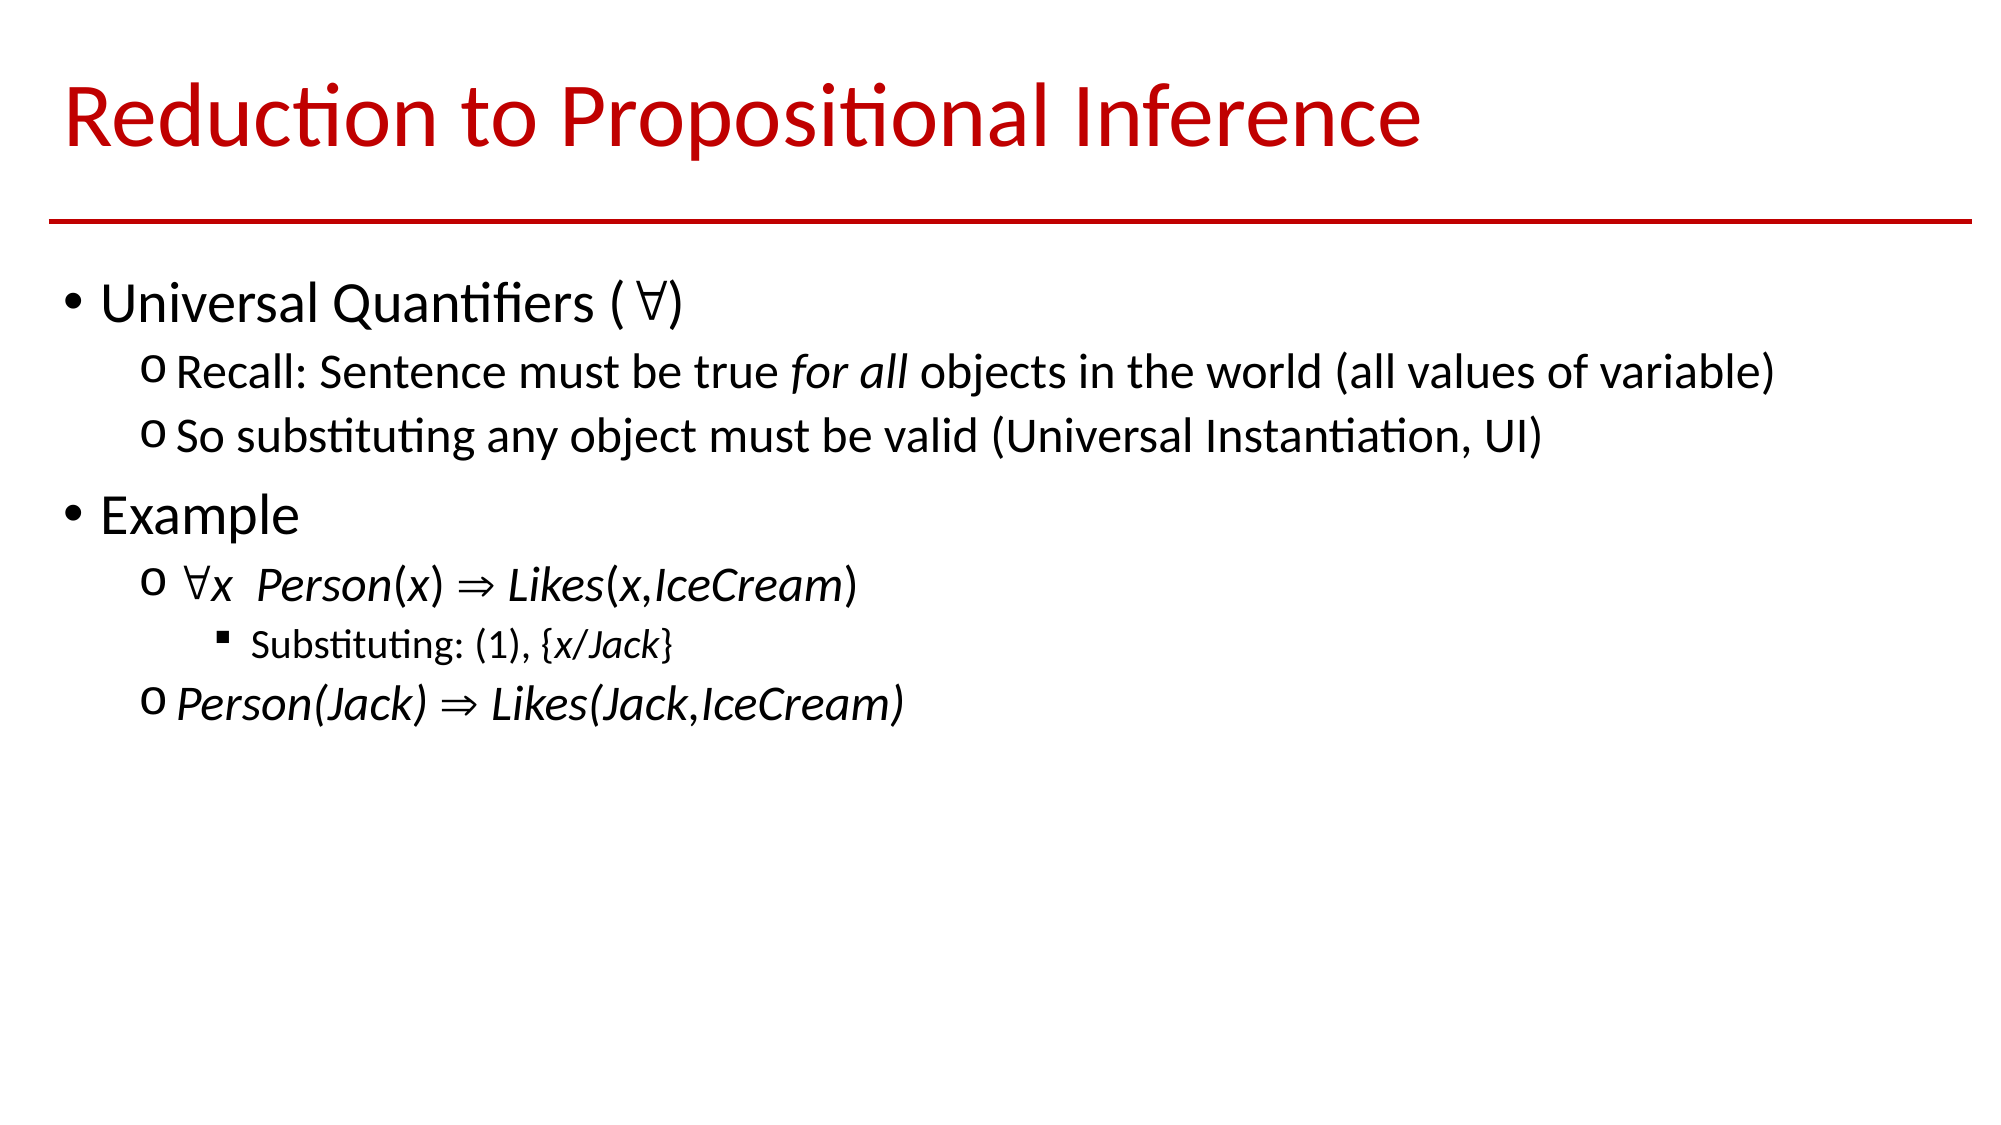

# Reduction to Propositional Inference
Universal Quantifiers (∀)
Recall: Sentence must be true for all objects in the world (all values of variable)
So substituting any object must be valid (Universal Instantiation, UI)
Example
∀x  Person(x) ⇒ Likes(x,IceCream)
Substituting: (1), {x/Jack}
Person(Jack) ⇒ Likes(Jack,IceCream)